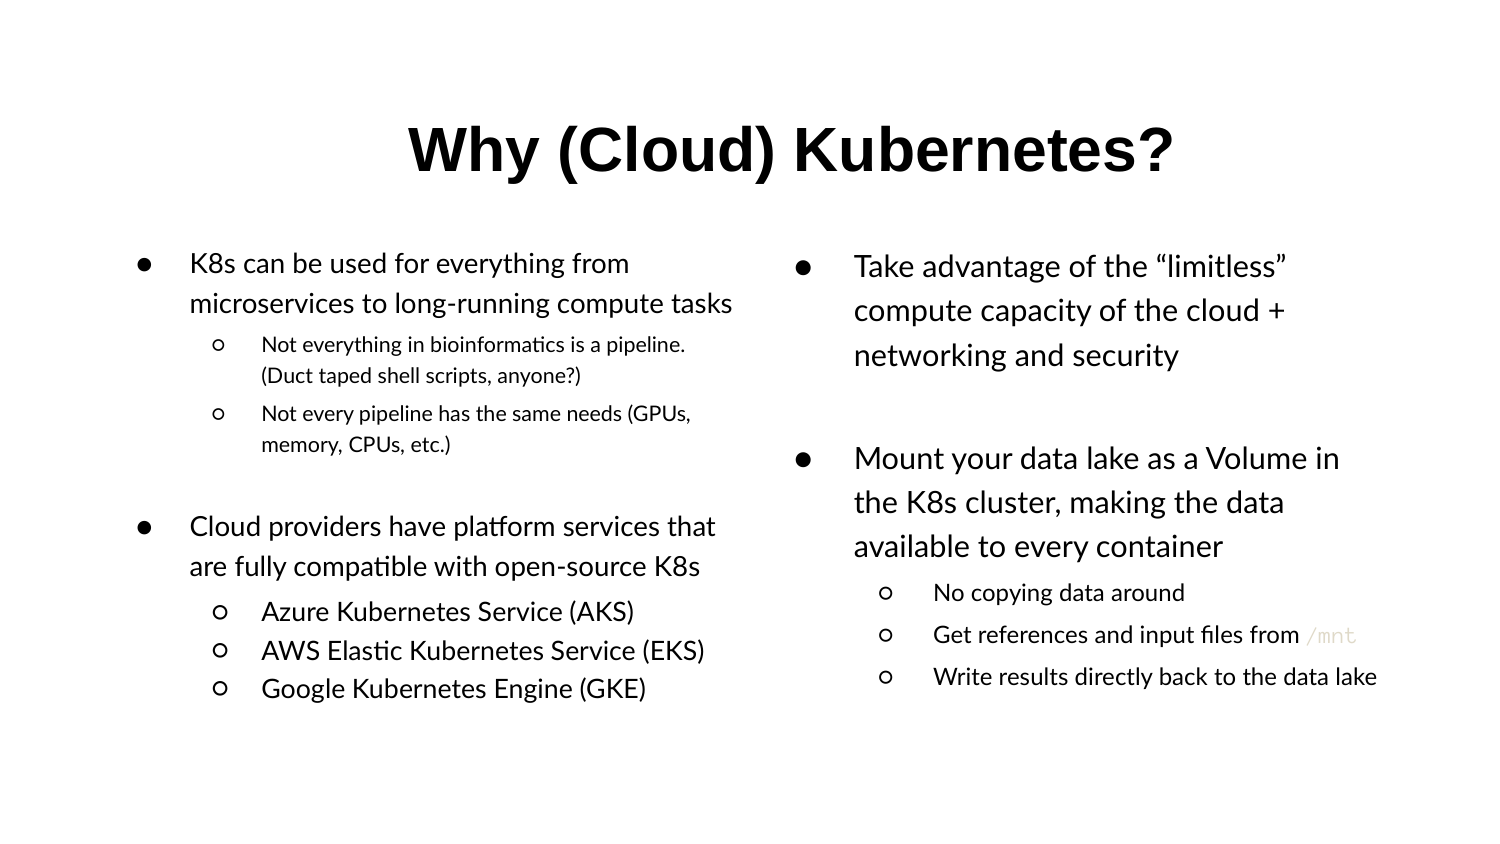

# Why (Cloud) Kubernetes?
K8s can be used for everything from microservices to long-running compute tasks
Not everything in bioinformatics is a pipeline. (Duct taped shell scripts, anyone?)
Not every pipeline has the same needs (GPUs, memory, CPUs, etc.)

Cloud providers have platform services that are fully compatible with open-source K8s
Azure Kubernetes Service (AKS)
AWS Elastic Kubernetes Service (EKS)
Google Kubernetes Engine (GKE)

Take advantage of the “limitless” compute capacity of the cloud + networking and security

Mount your data lake as a Volume in the K8s cluster, making the data available to every container
No copying data around
Get references and input files from /mnt
Write results directly back to the data lake